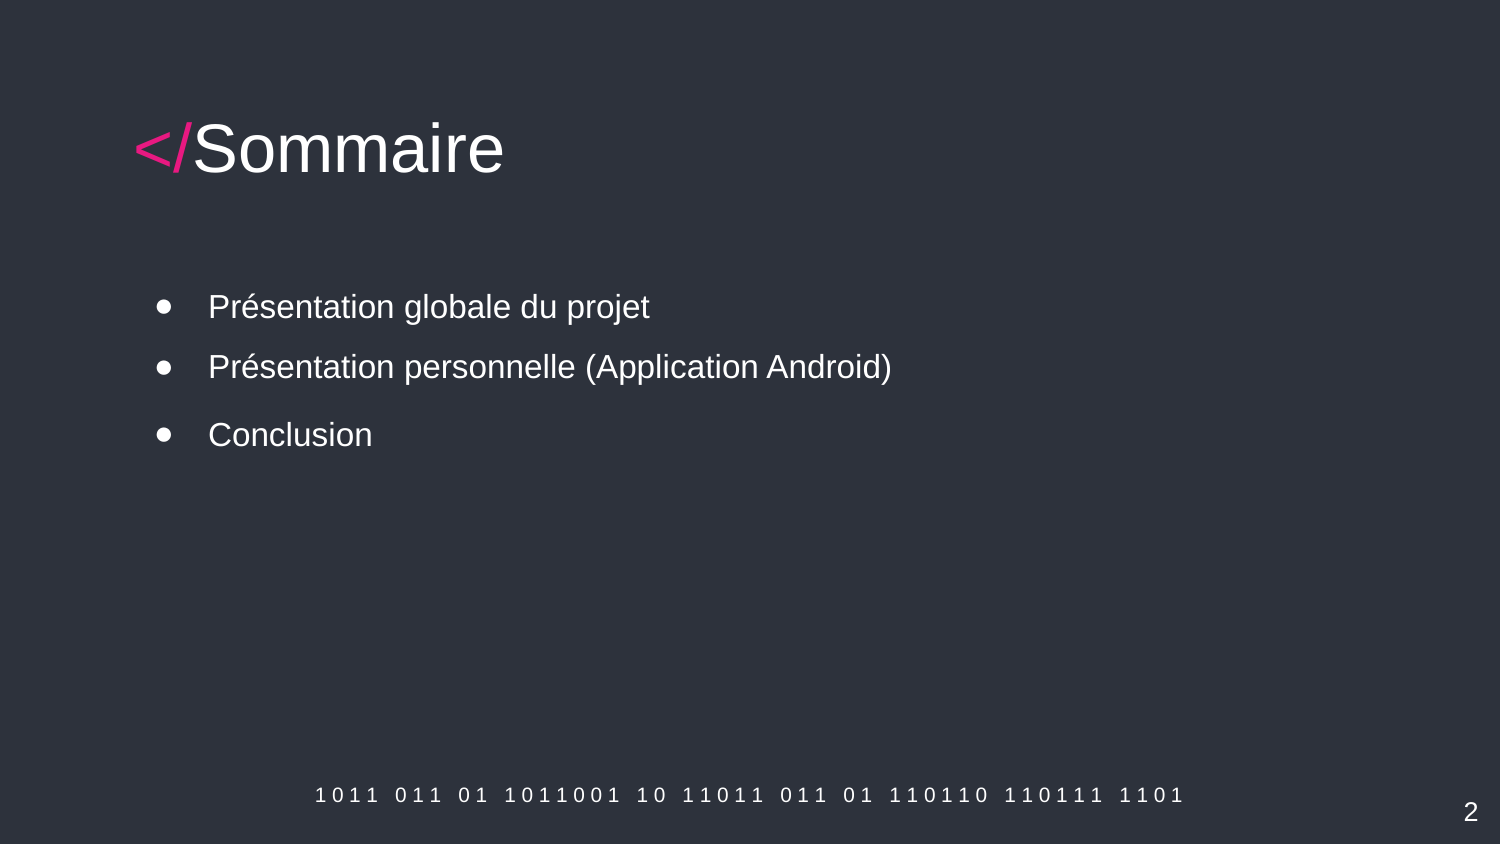

# </Sommaire
Présentation globale du projet
Présentation personnelle (Application Android)

Conclusion

2